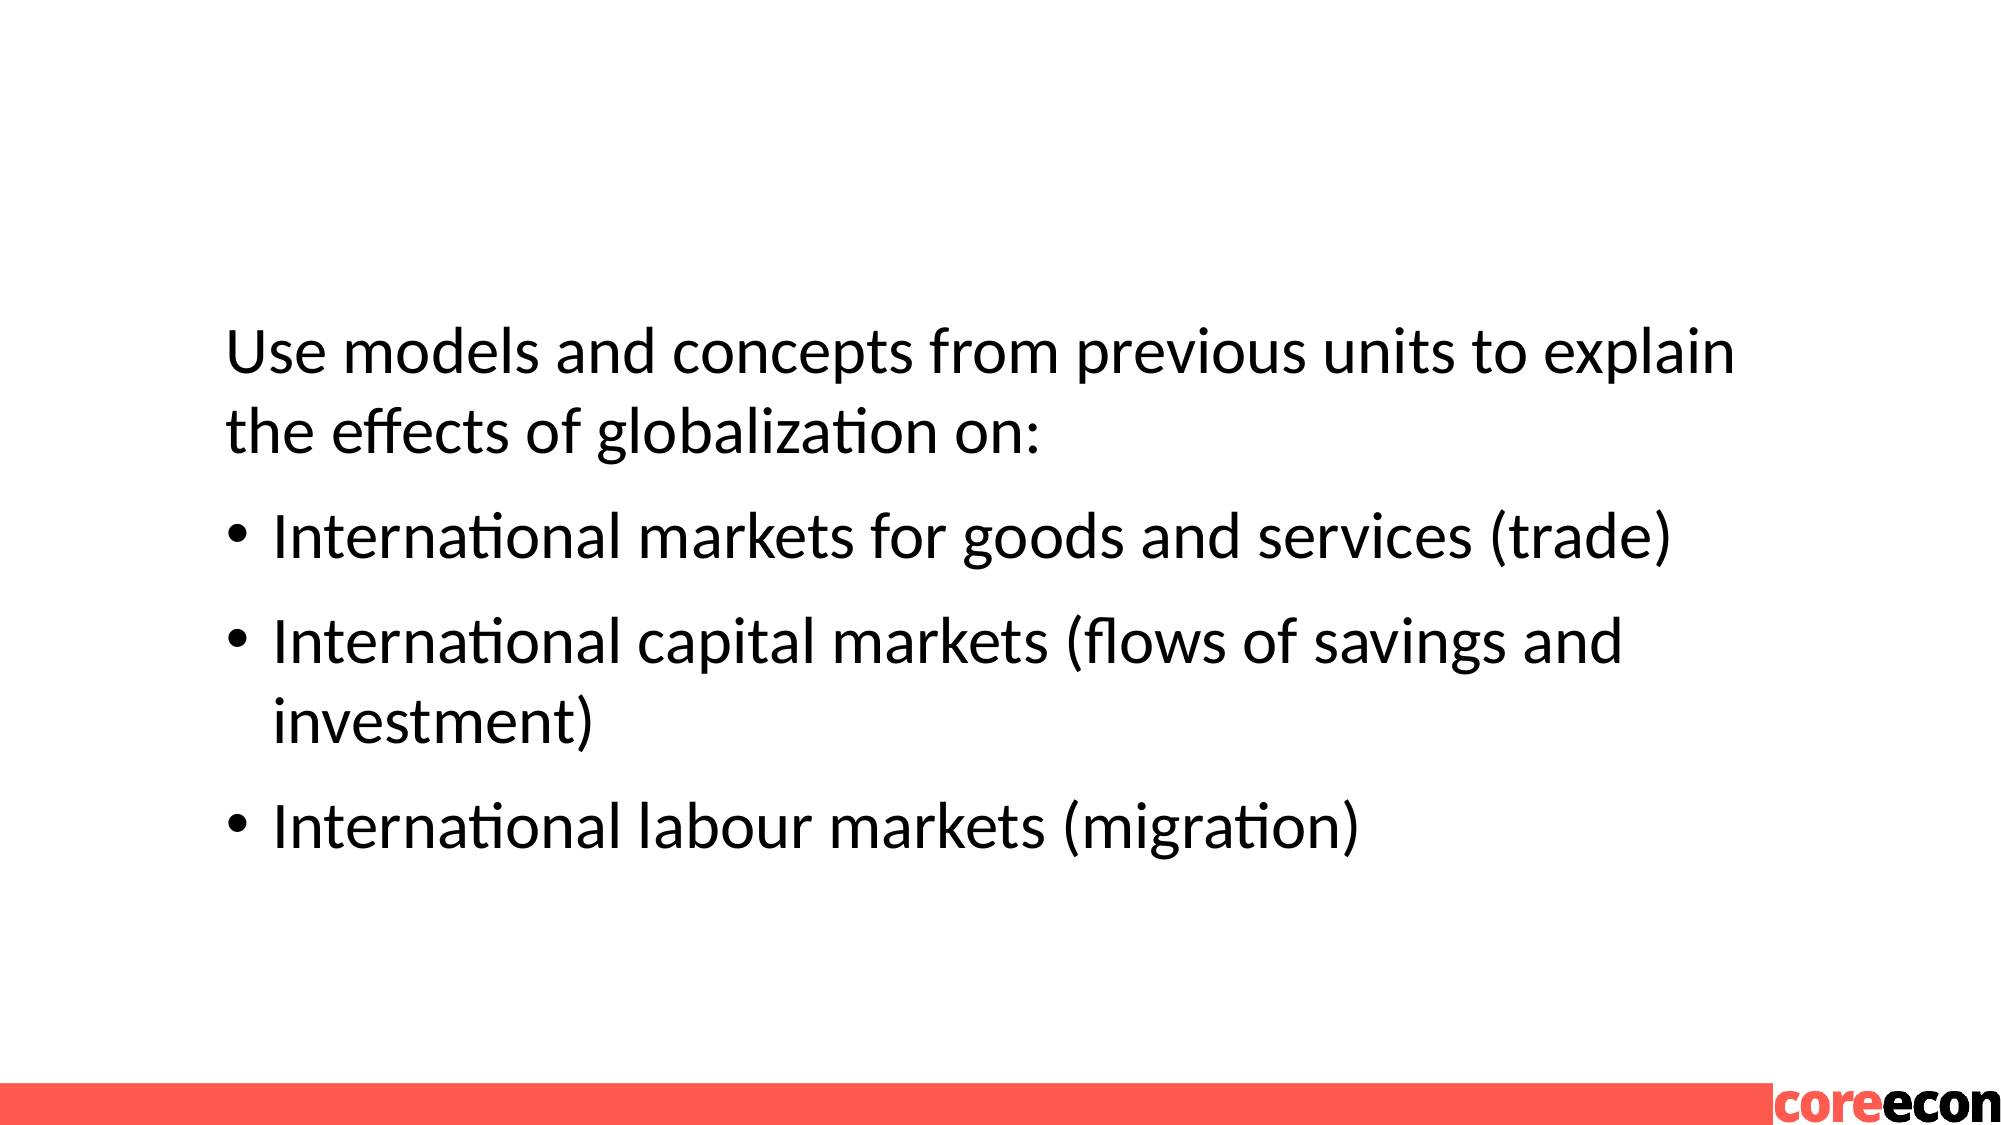

#
Use models and concepts from previous units to explain the effects of globalization on:
International markets for goods and services (trade)
International capital markets (flows of savings and investment)
International labour markets (migration)